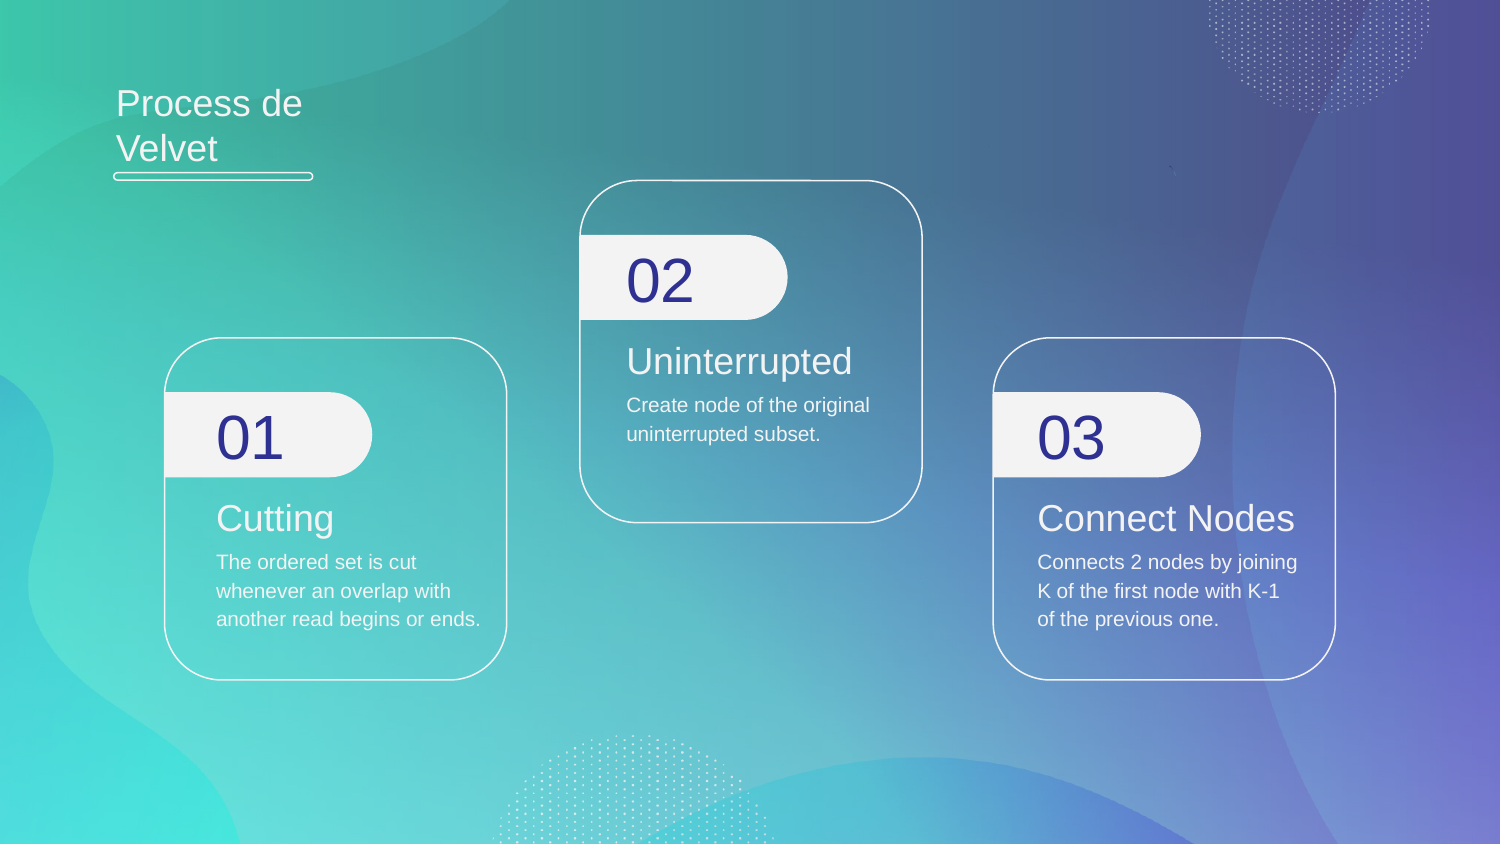

# Process de Velvet

02
Uninterrupted

Create node of the original uninterrupted subset.
01
03
Cutting
Connect Nodes
The ordered set is cut whenever an overlap with another read begins or ends.
Connects 2 nodes by joining K of the first node with K-1 of the previous one.